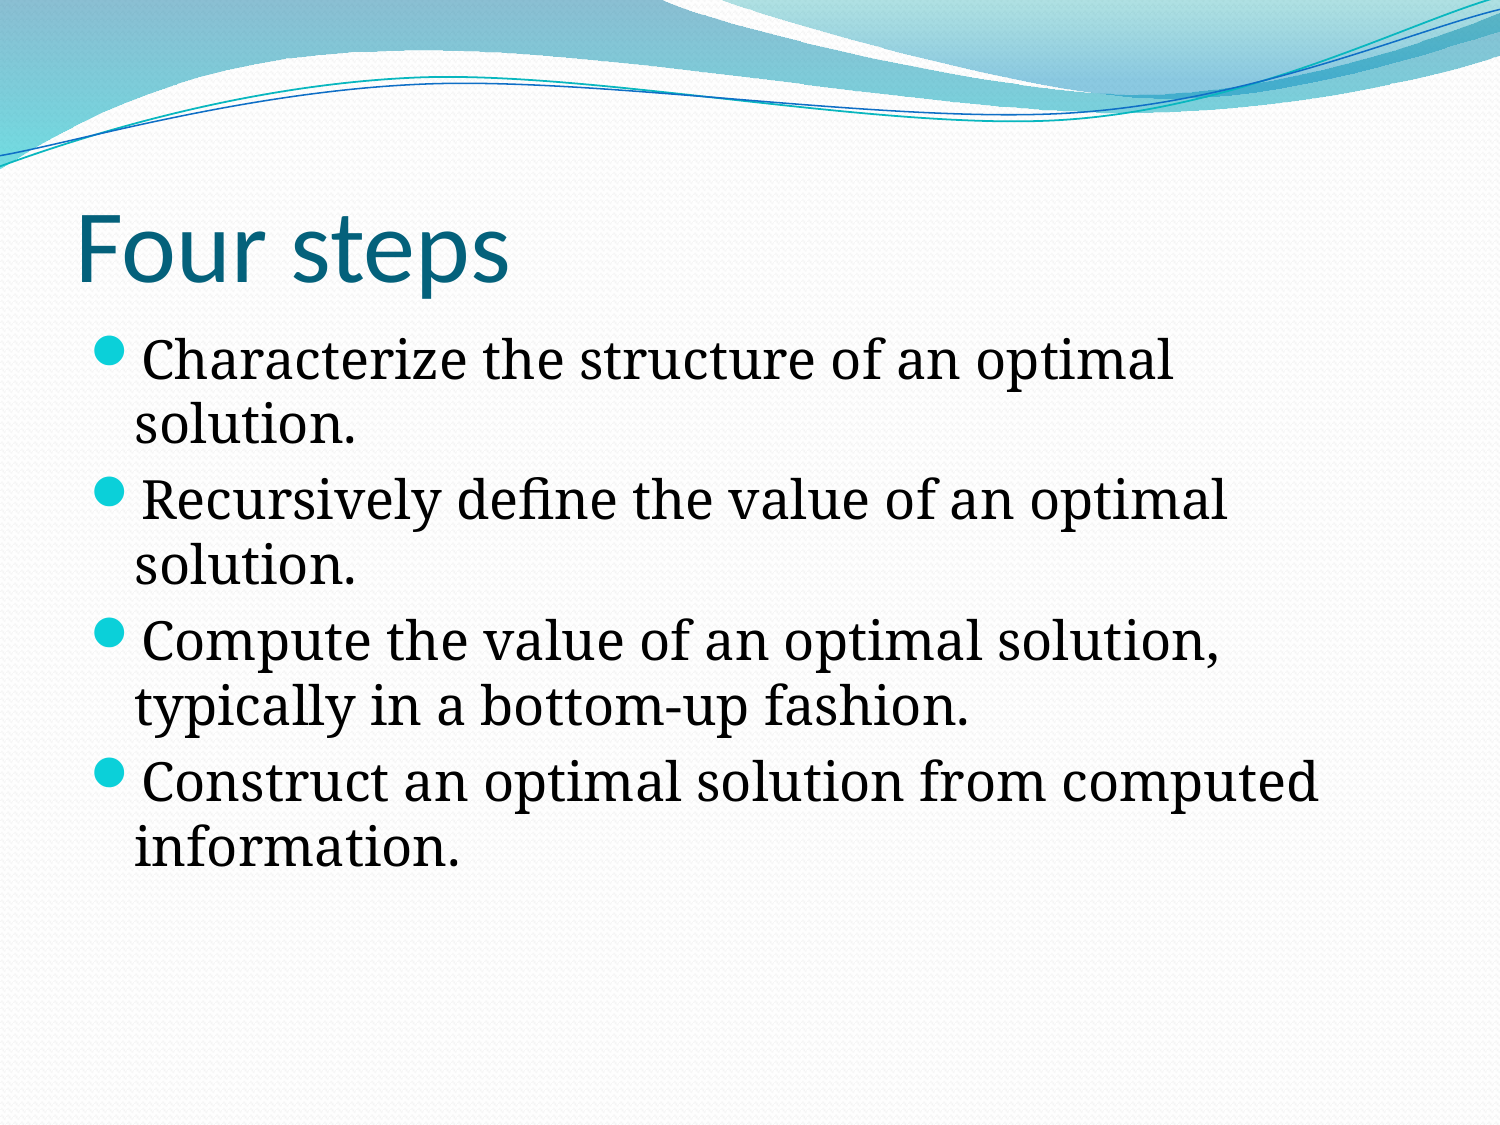

# Four steps
Characterize the structure of an optimal solution.
Recursively define the value of an optimal solution.
Compute the value of an optimal solution, typically in a bottom-up fashion.
Construct an optimal solution from computed information.